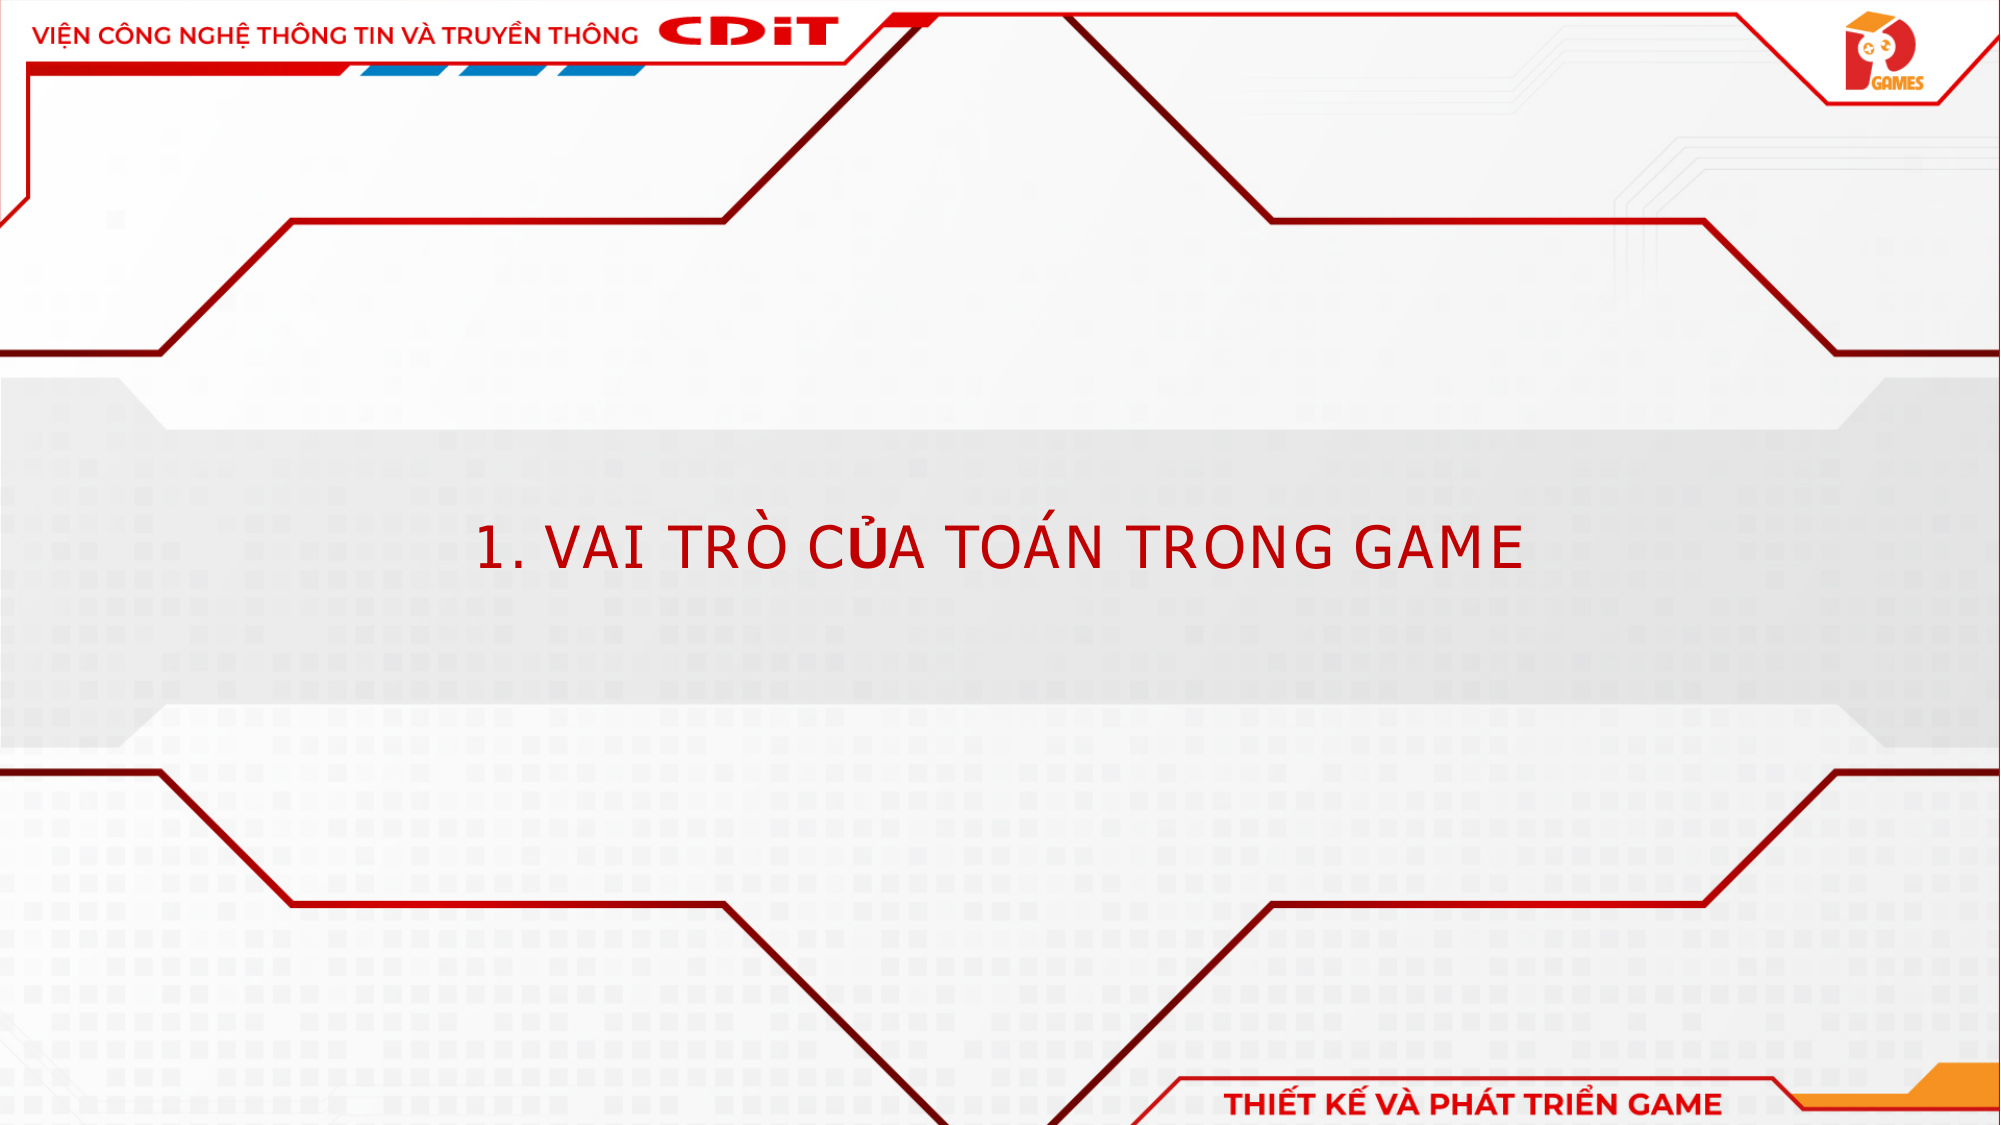

# 1. VAI TRÒ CỦA TOÁN TRONG GAME